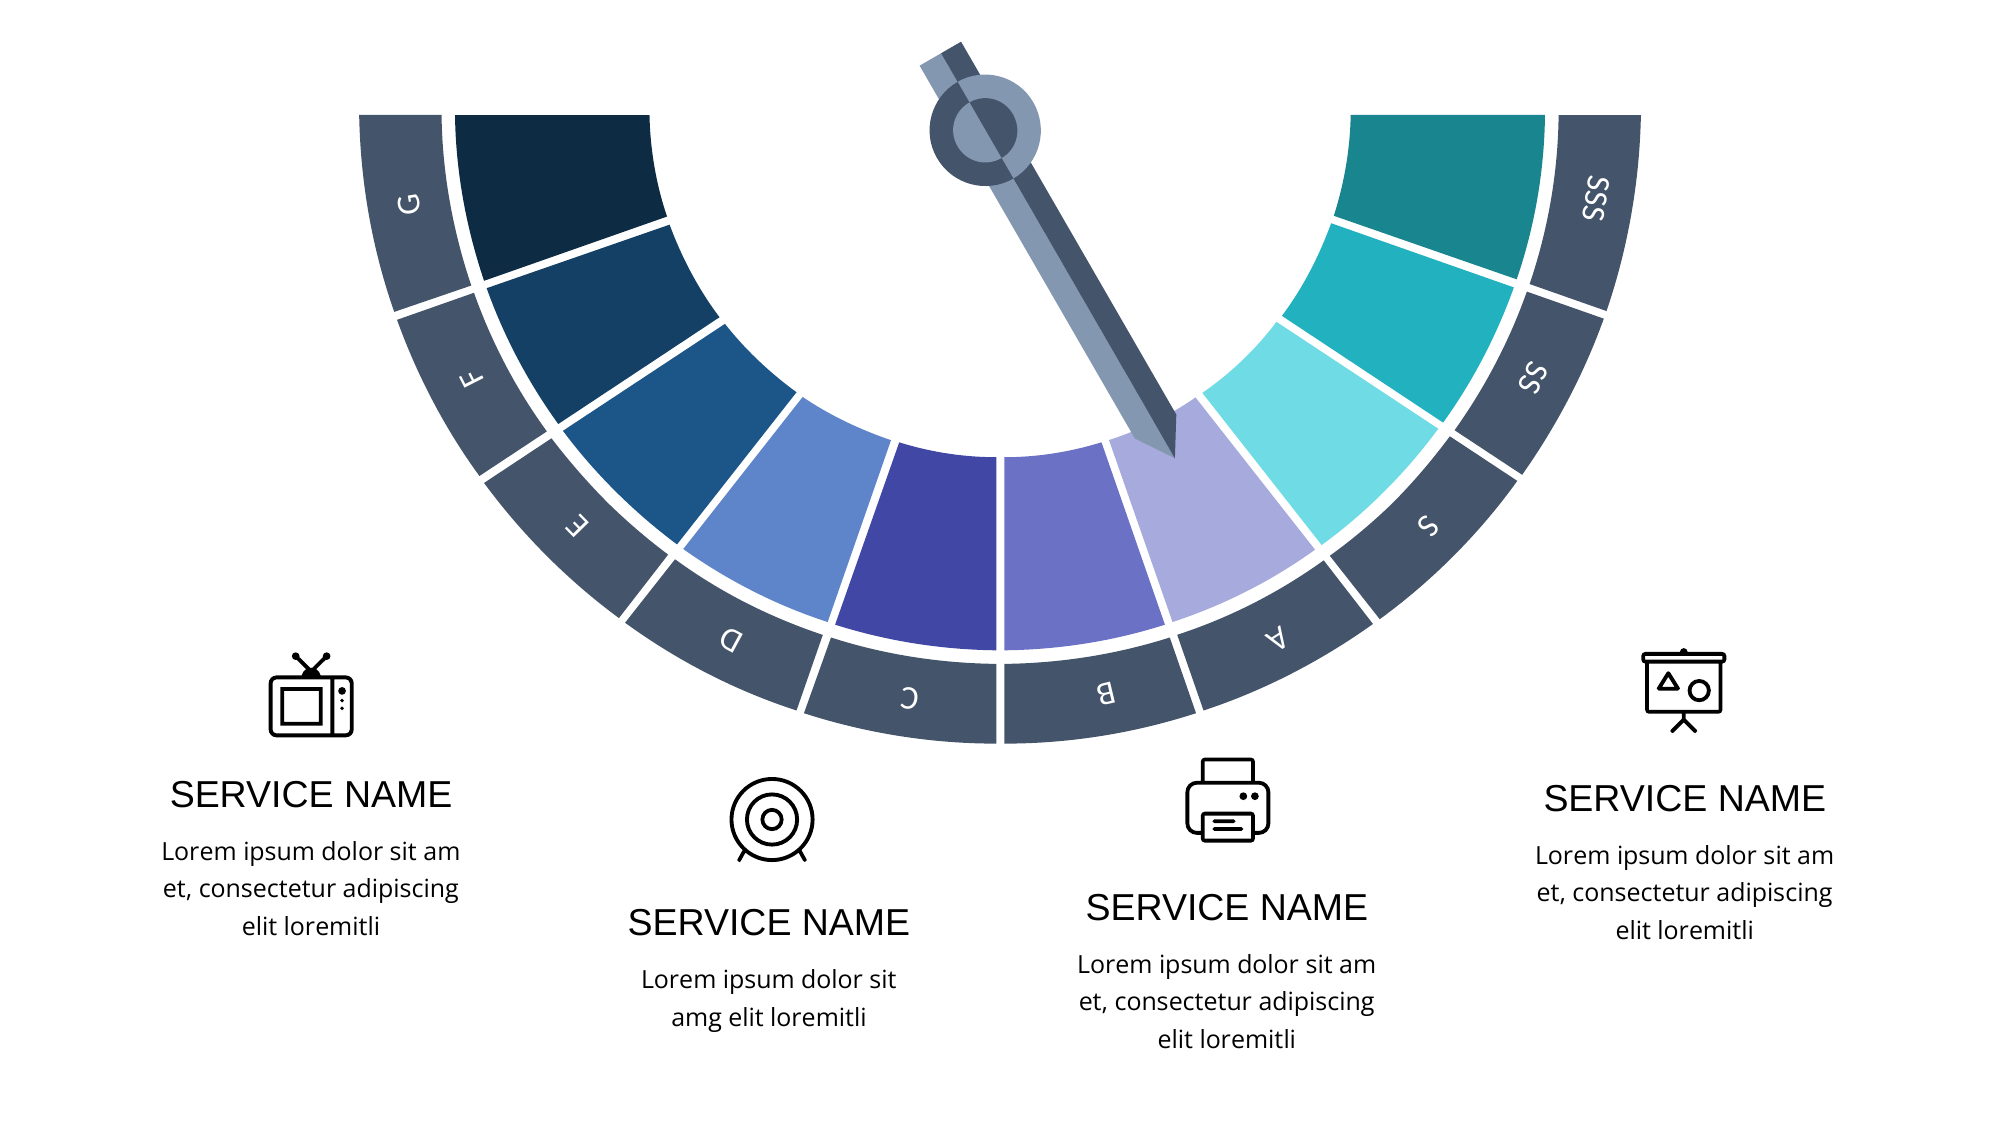

B

C

A

D

S

E

F

SS

G

SSS

SERVICE NAME
Lorem ipsum dolor sit am et, consectetur adipiscing elit loremitli

SERVICE NAME
Lorem ipsum dolor sit am et, consectetur adipiscing elit loremitli

SERVICE NAME
Lorem ipsum dolor sit am et, consectetur adipiscing elit loremitli

SERVICE NAME
Lorem ipsum dolor sit amg elit loremitli